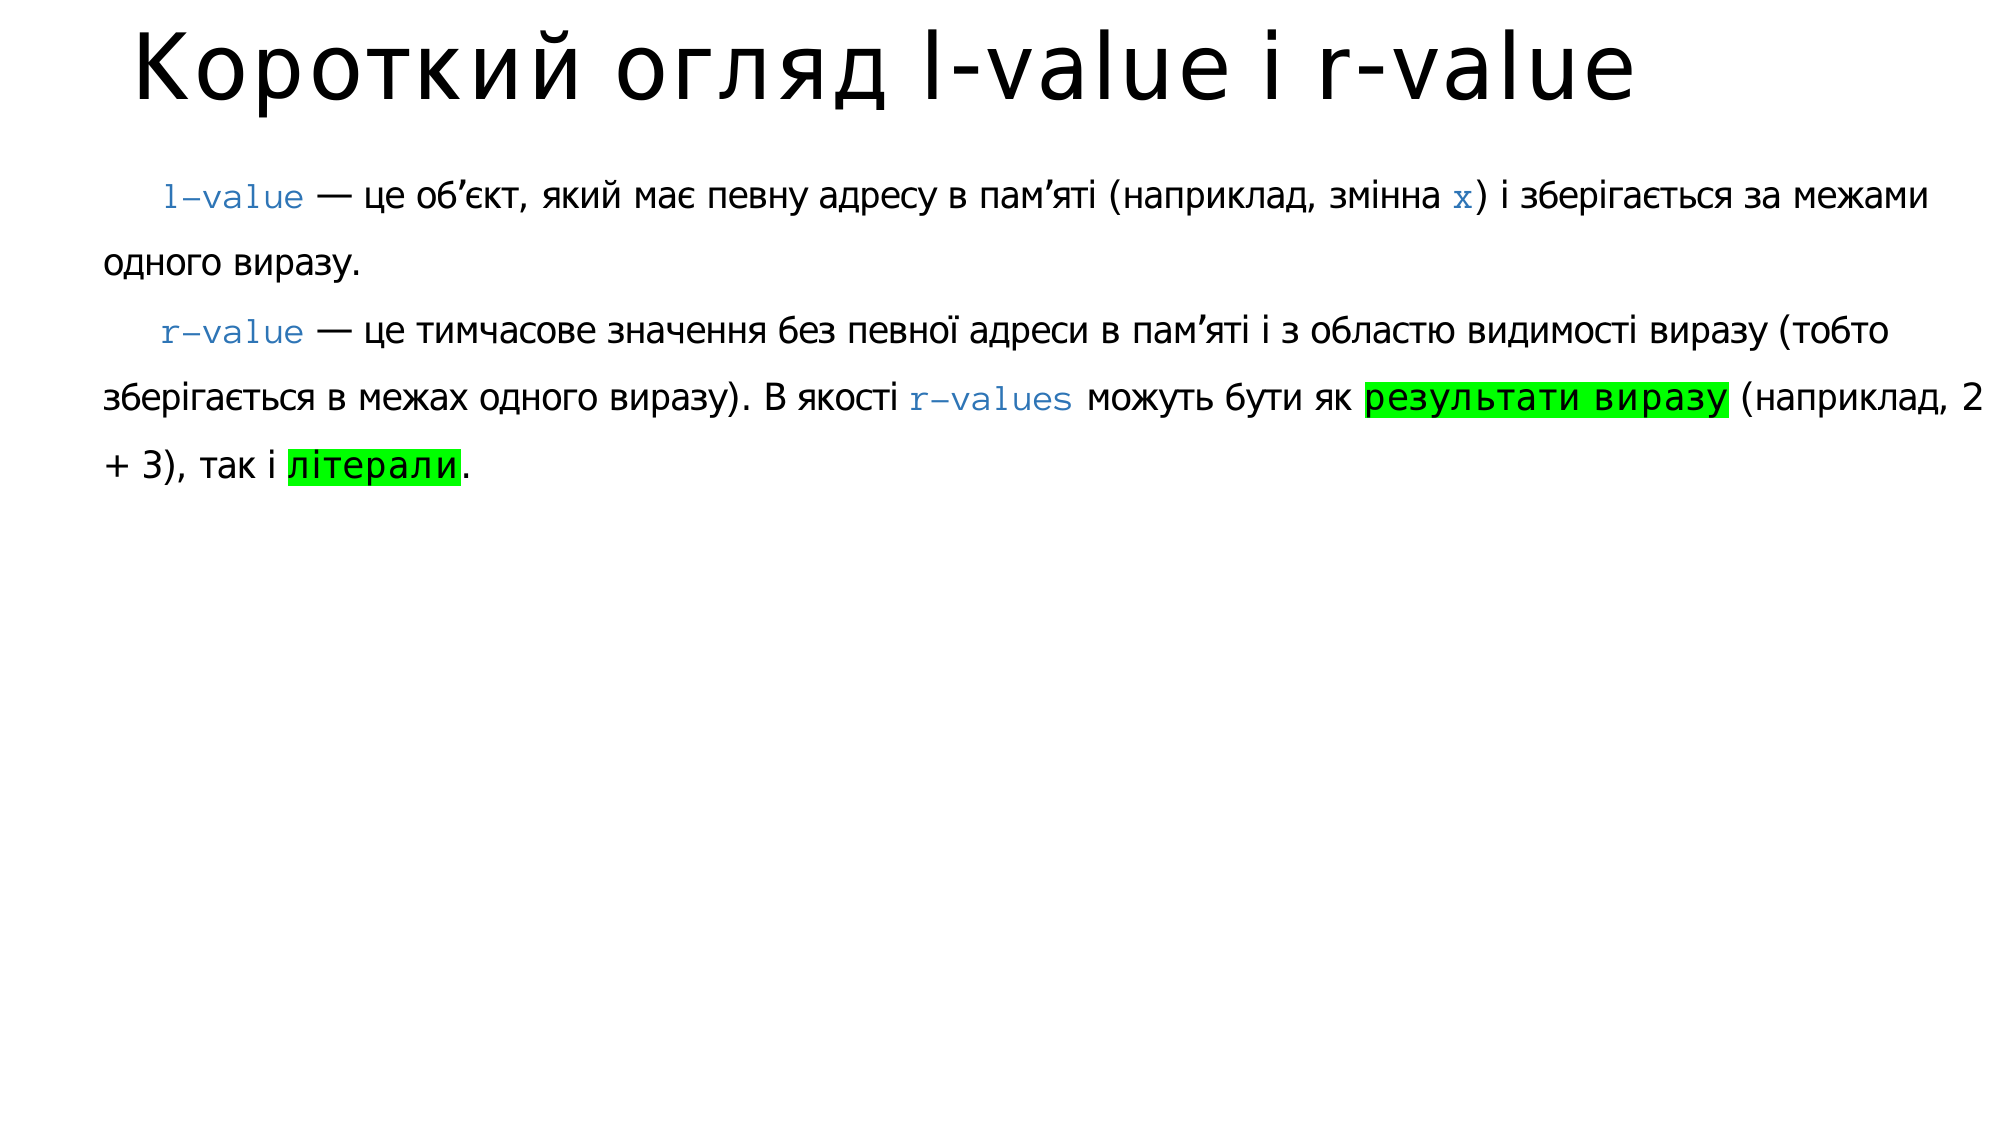

# Короткий огляд l-value і r-value
l-value — це об’єкт, який має певну адресу в пам’яті (наприклад, змінна x) і зберігається за межами одного виразу.
r-value — це тимчасове значення без певної адреси в пам’яті і з областю видимості виразу (тобто зберігається в межах одного виразу). В якості r-values можуть бути як результати виразу (наприклад, 2 + 3), так і літерали.